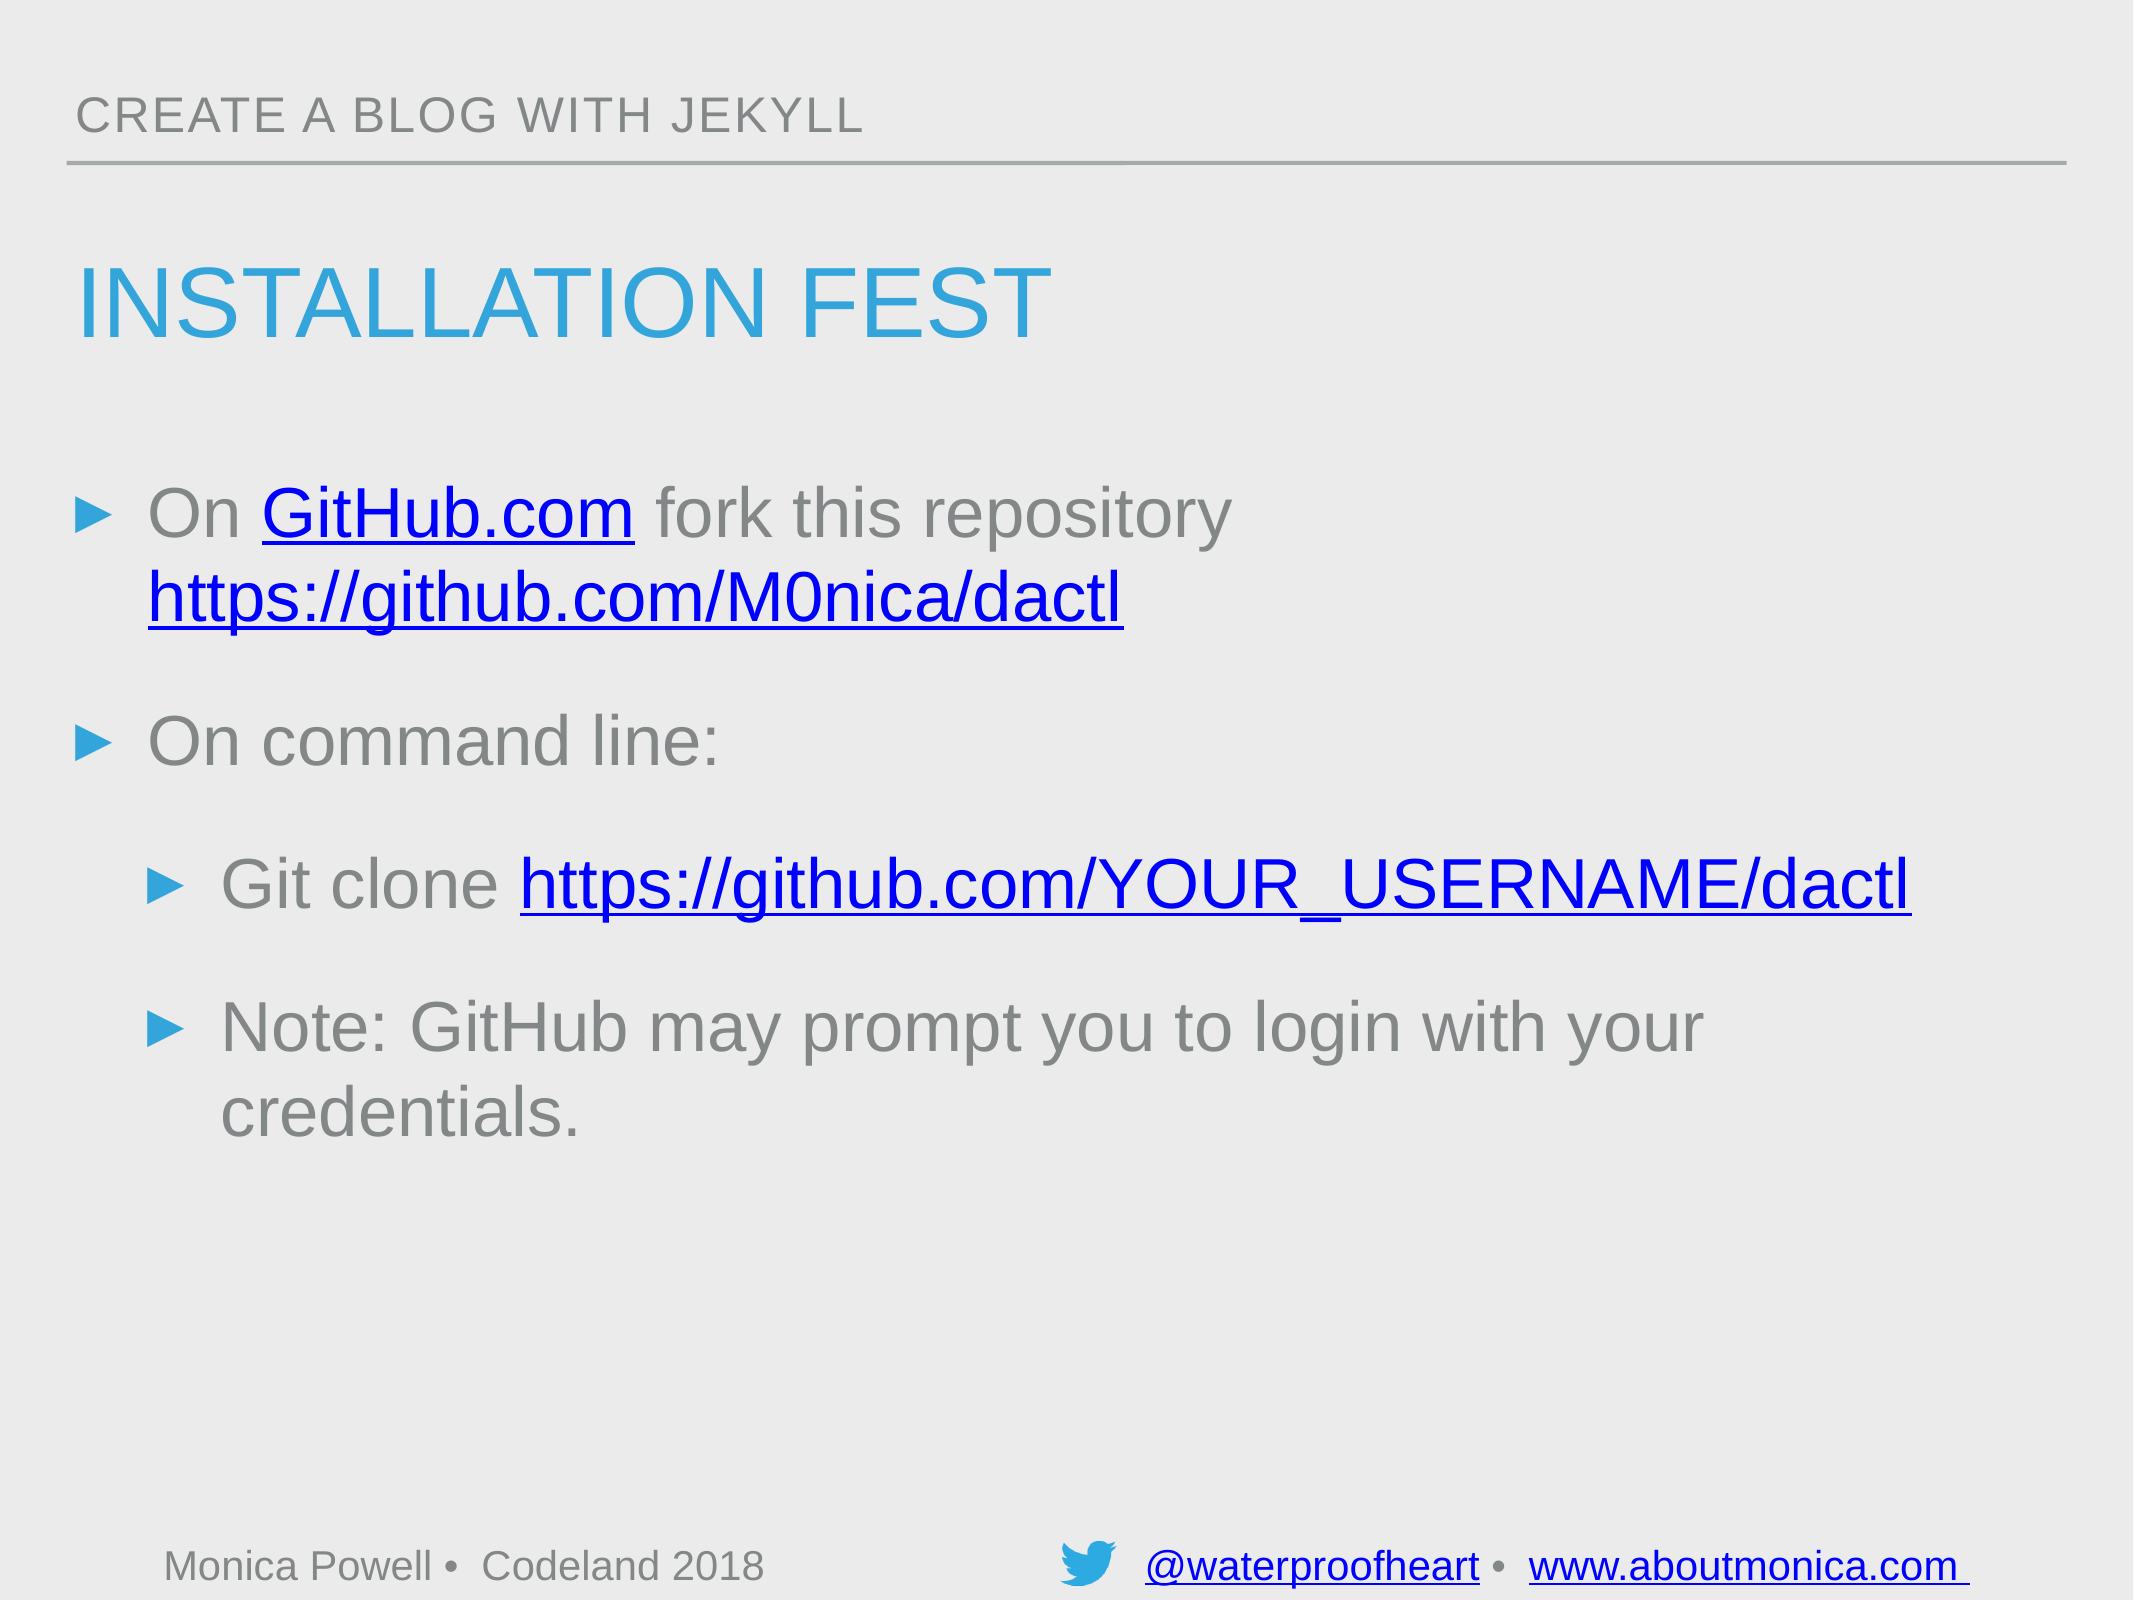

21
Create a blog with jekyll
# Installation fest
On GitHub.com fork this repository https://github.com/M0nica/dactl
On command line:
Git clone https://github.com/YOUR_USERNAME/dactl
Note: GitHub may prompt you to login with your credentials.